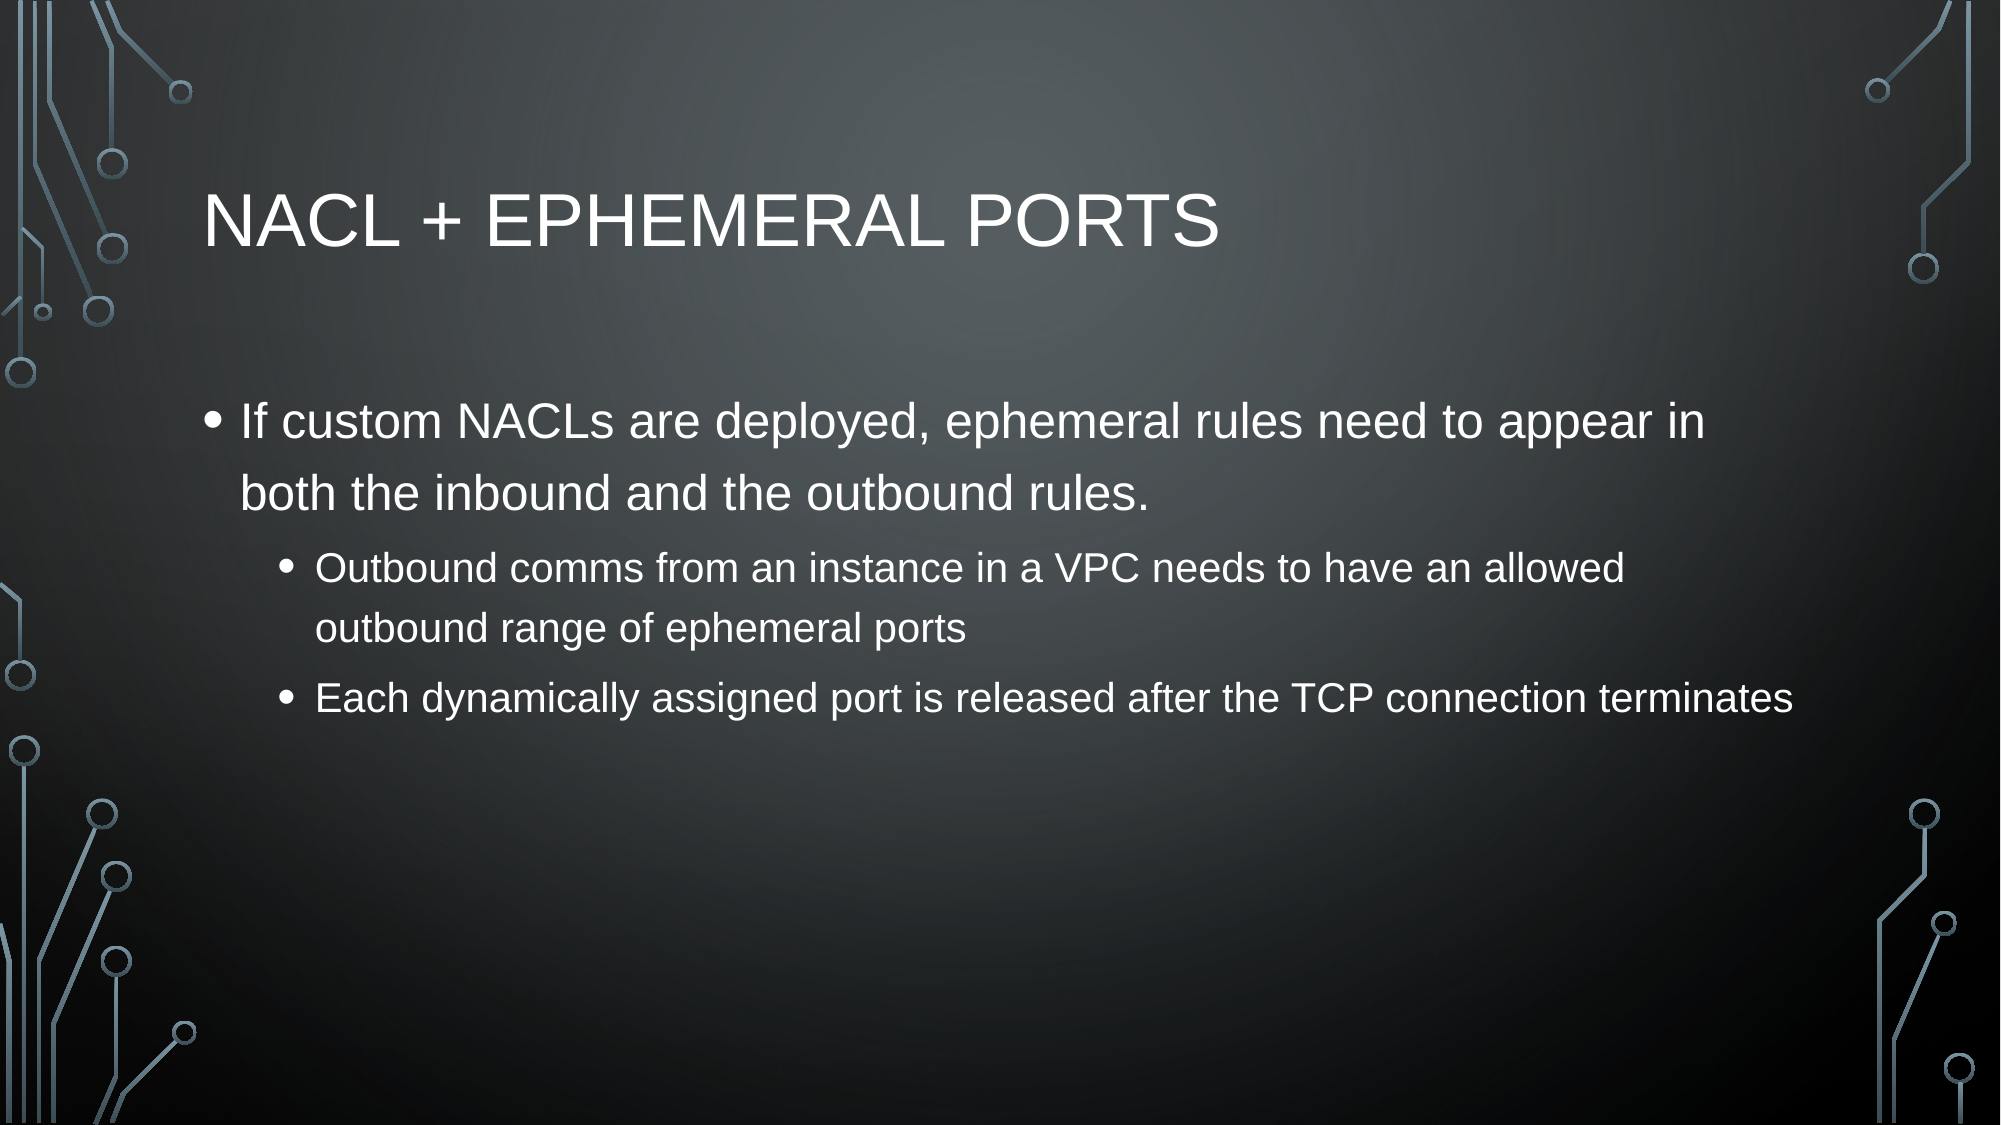

# NACL + Ephemeral Ports
If custom NACLs are deployed, ephemeral rules need to appear in both the inbound and the outbound rules.
Outbound comms from an instance in a VPC needs to have an allowed outbound range of ephemeral ports
Each dynamically assigned port is released after the TCP connection terminates